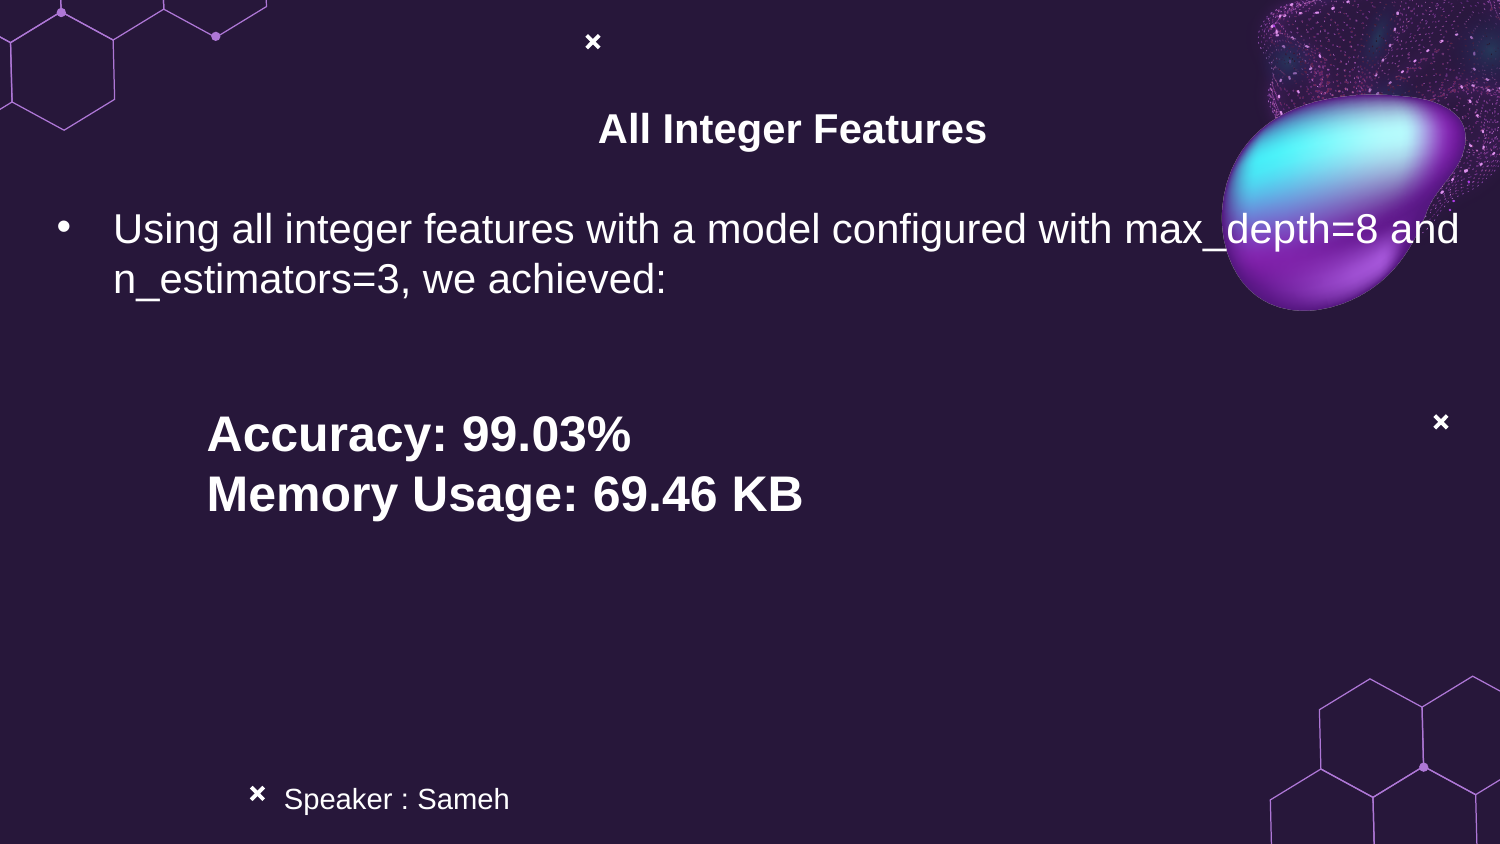

All Integer Features

Using all integer features with a model configured with max_depth=8 and n_estimators=3, we achieved:

	Accuracy: 99.03%
	Memory Usage: 69.46 KB

Speaker : Sameh